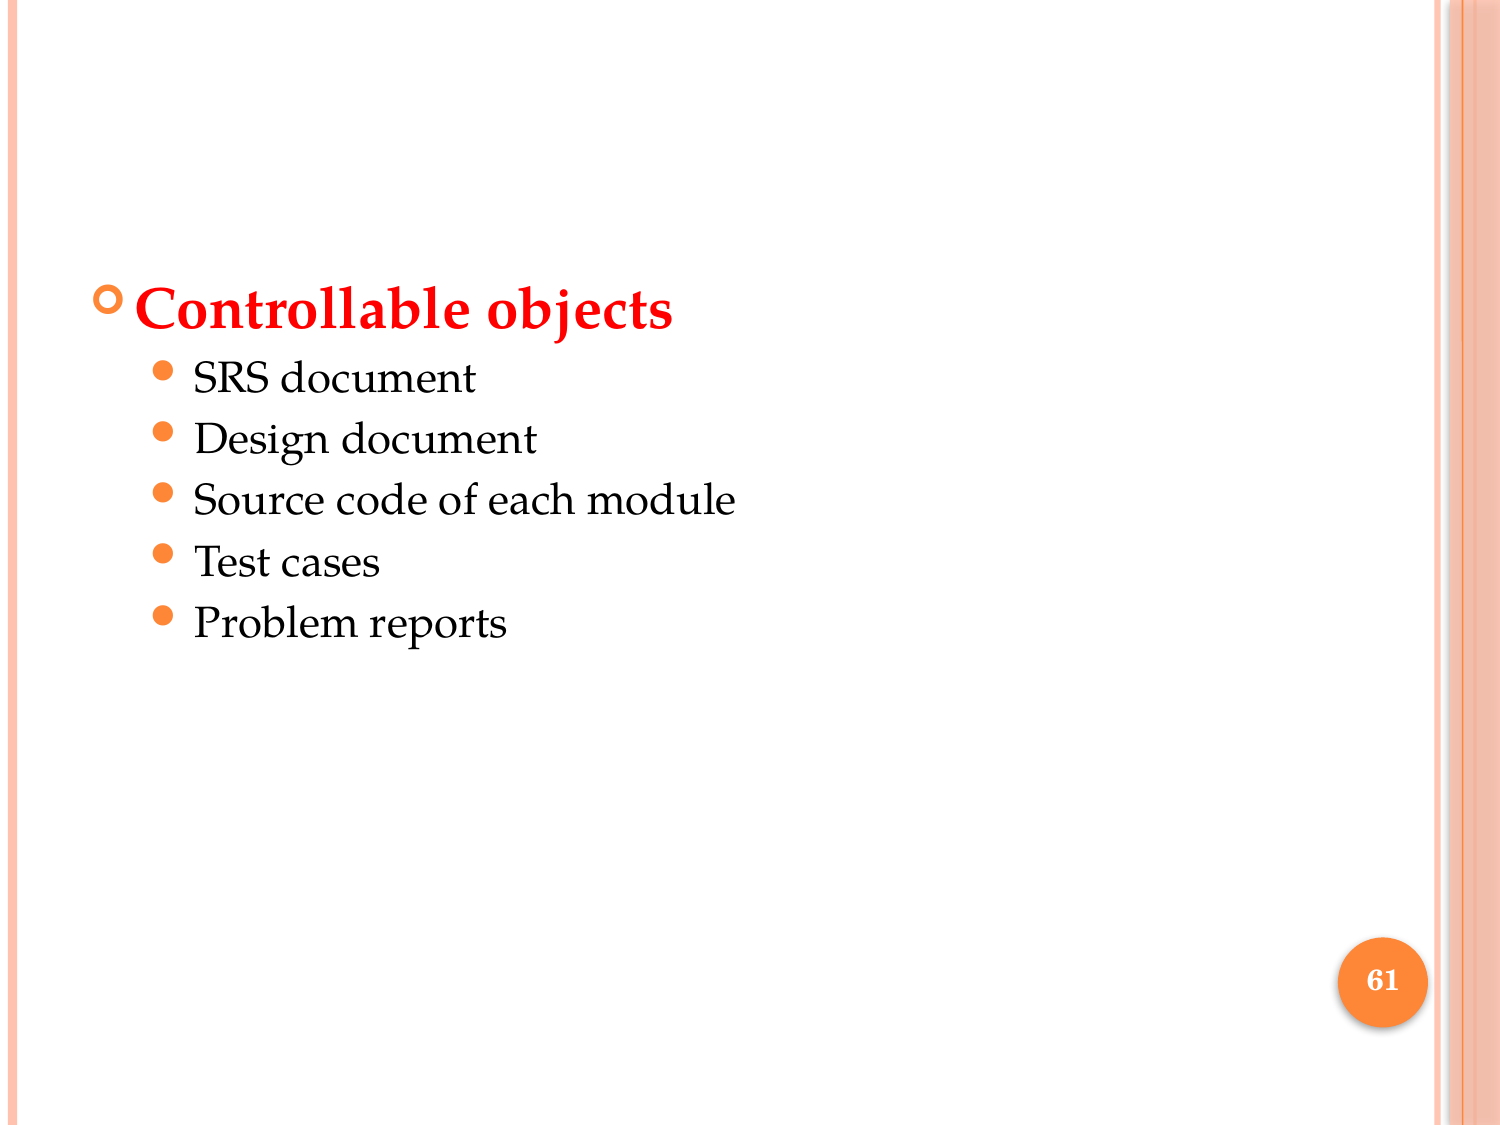

#
Controllable objects
SRS document
Design document
Source code of each module
Test cases
Problem reports

61